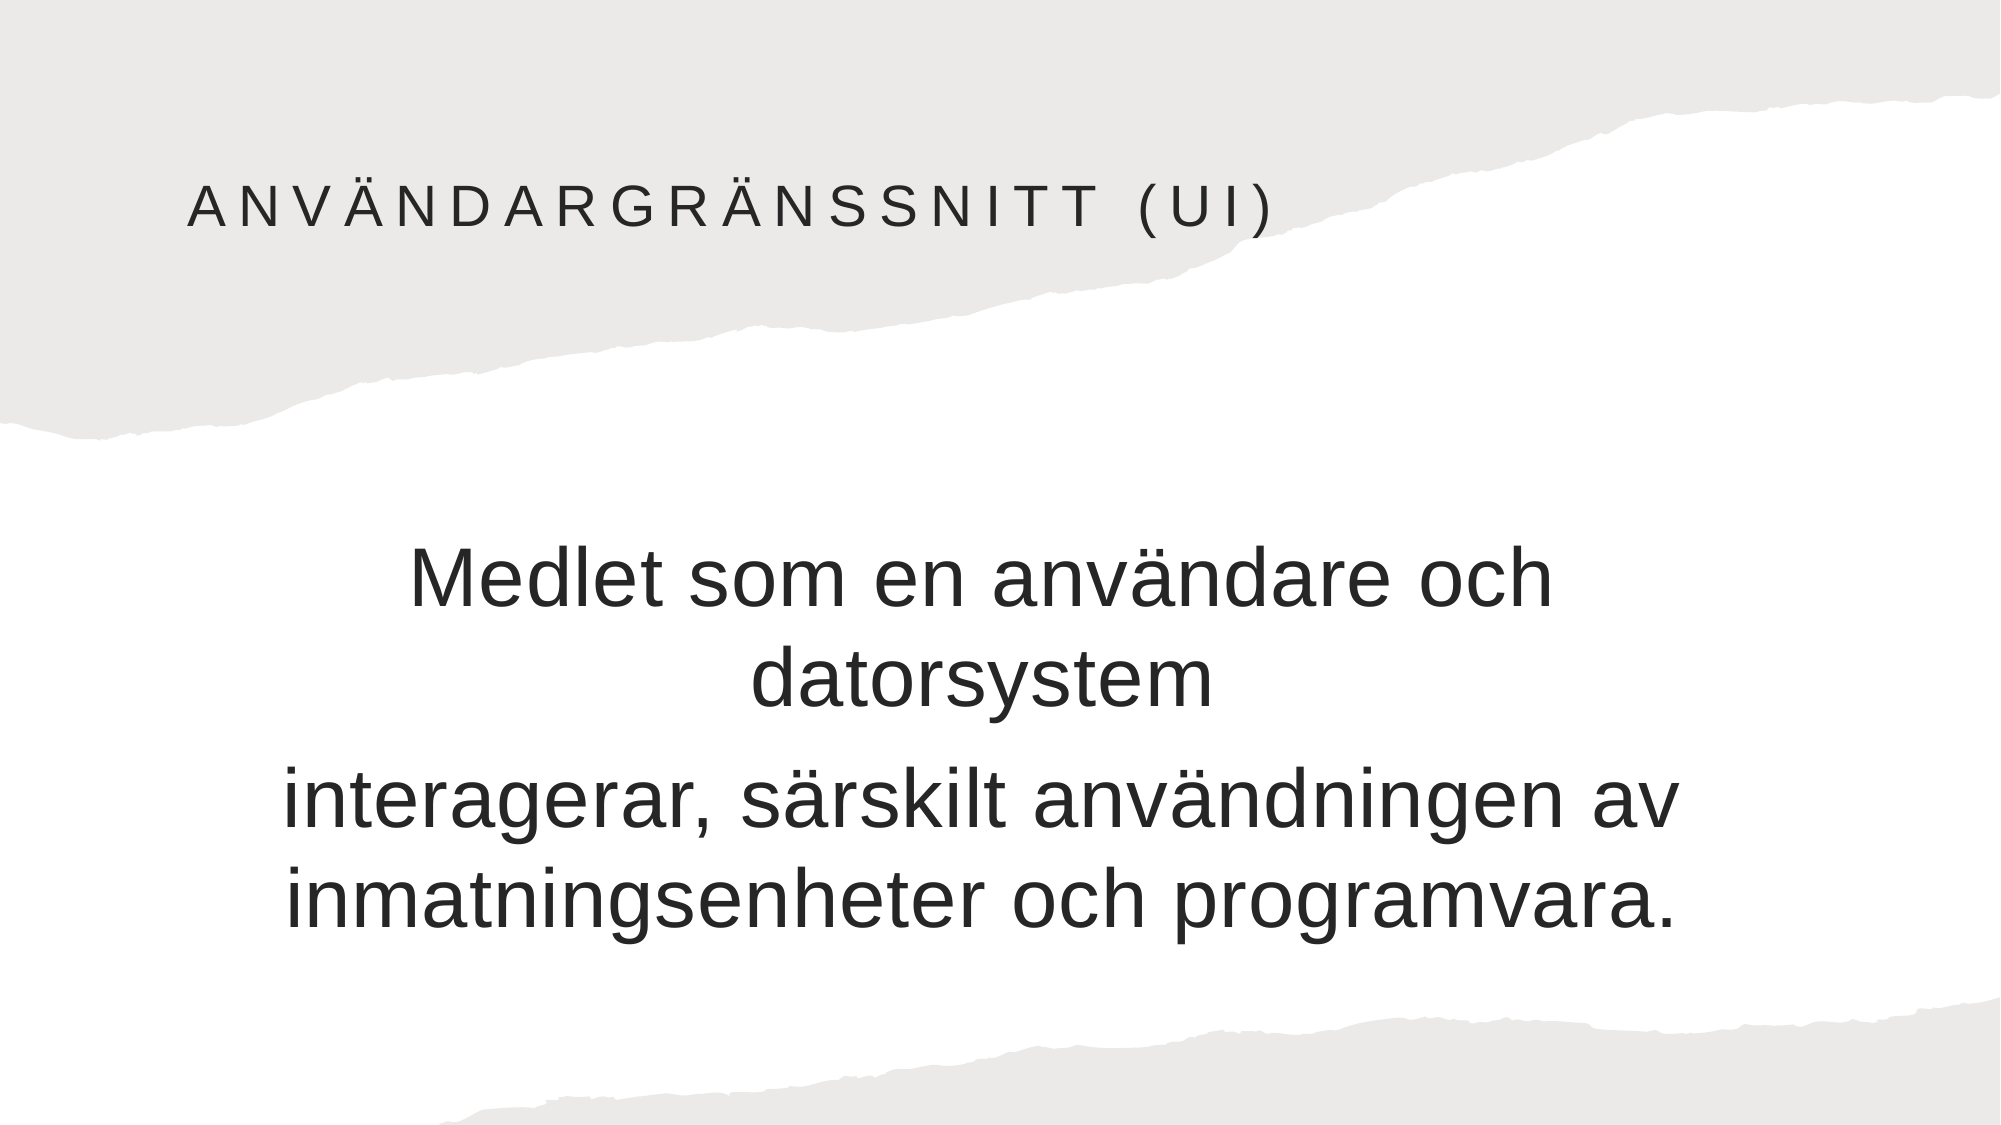

# Användargränssnitt (UI)
Medlet som en användare och datorsystem
interagerar, särskilt användningen av inmatningsenheter och programvara.